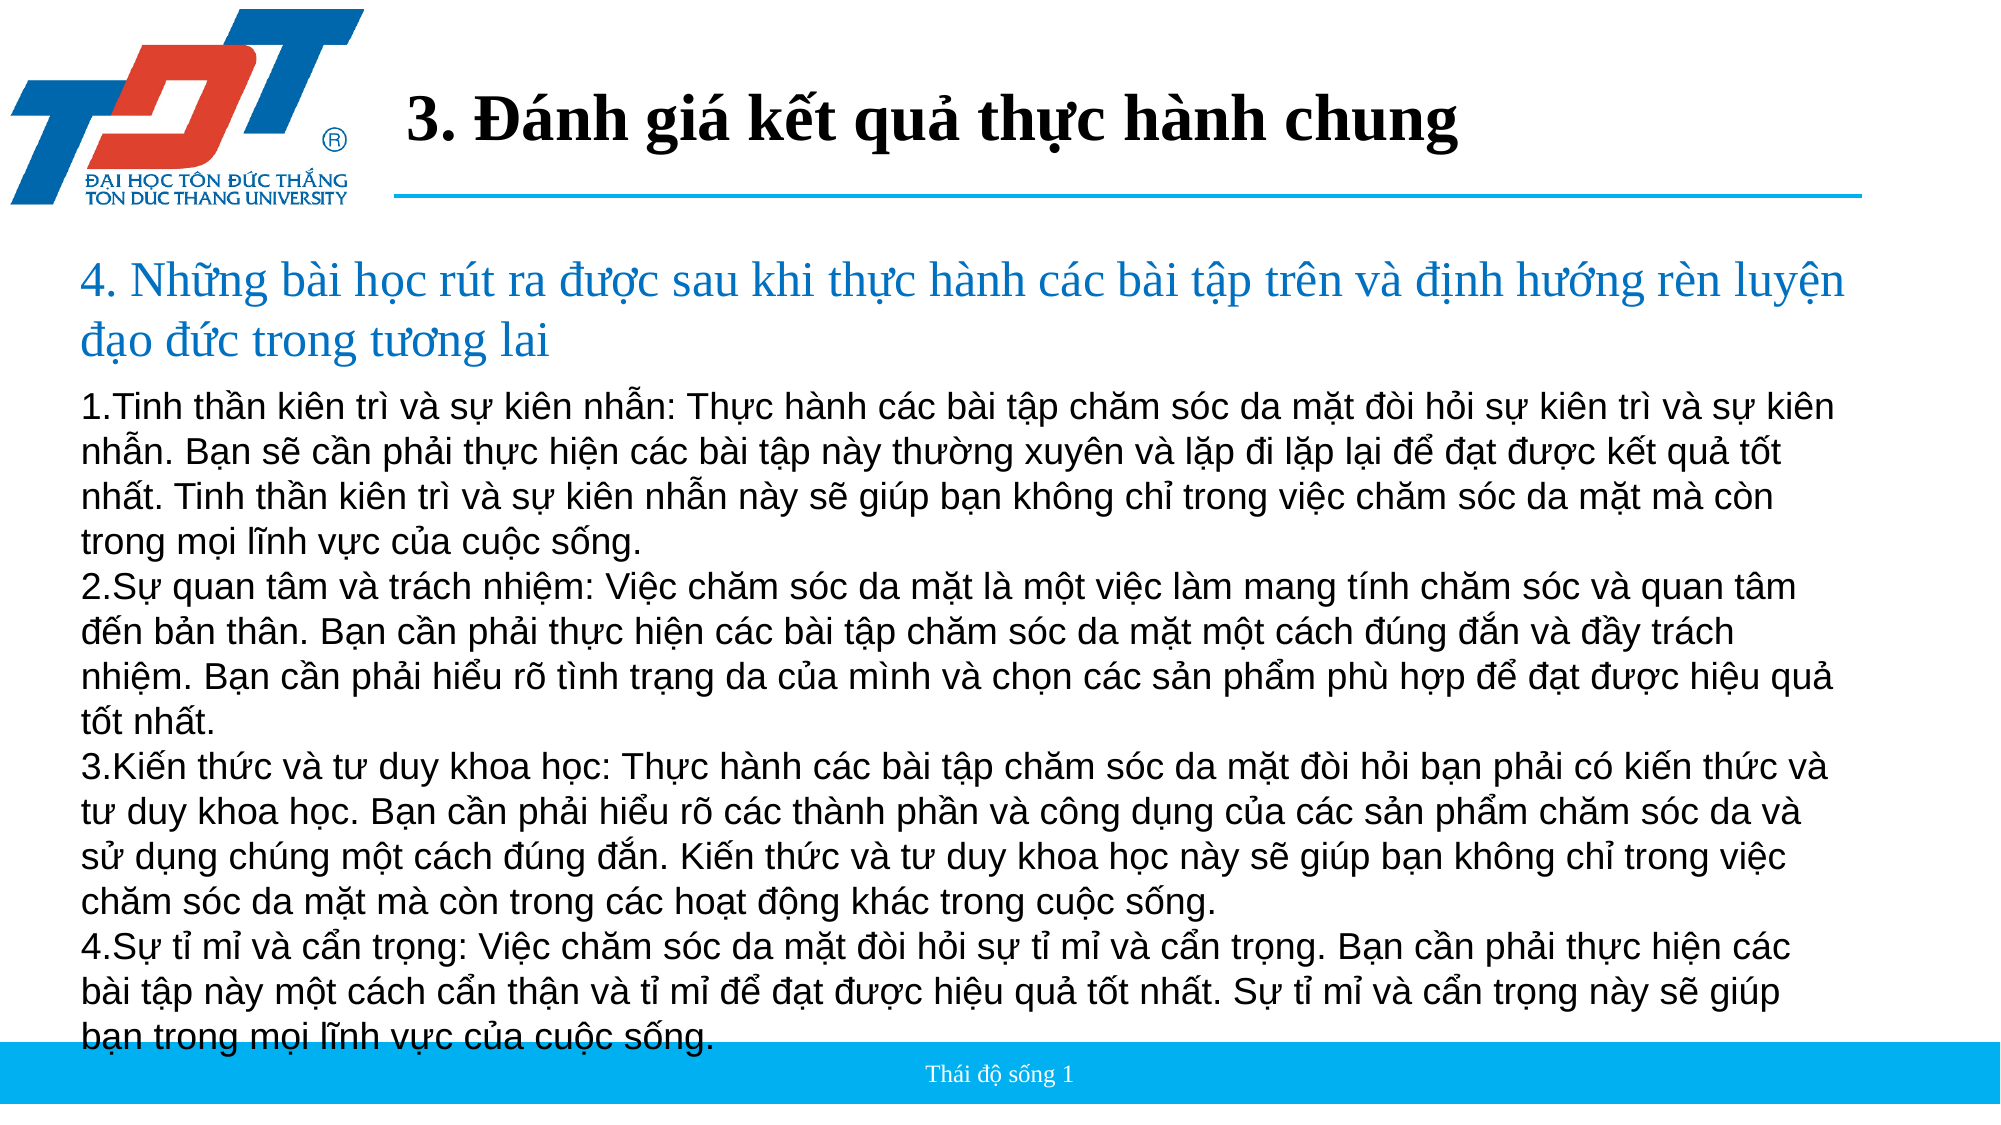

# 3. Đánh giá kết quả thực hành chung
4. Những bài học rút ra được sau khi thực hành các bài tập trên và định hướng rèn luyện đạo đức trong tương lai
Tinh thần kiên trì và sự kiên nhẫn: Thực hành các bài tập chăm sóc da mặt đòi hỏi sự kiên trì và sự kiên nhẫn. Bạn sẽ cần phải thực hiện các bài tập này thường xuyên và lặp đi lặp lại để đạt được kết quả tốt nhất. Tinh thần kiên trì và sự kiên nhẫn này sẽ giúp bạn không chỉ trong việc chăm sóc da mặt mà còn trong mọi lĩnh vực của cuộc sống.
Sự quan tâm và trách nhiệm: Việc chăm sóc da mặt là một việc làm mang tính chăm sóc và quan tâm đến bản thân. Bạn cần phải thực hiện các bài tập chăm sóc da mặt một cách đúng đắn và đầy trách nhiệm. Bạn cần phải hiểu rõ tình trạng da của mình và chọn các sản phẩm phù hợp để đạt được hiệu quả tốt nhất.
Kiến thức và tư duy khoa học: Thực hành các bài tập chăm sóc da mặt đòi hỏi bạn phải có kiến thức và tư duy khoa học. Bạn cần phải hiểu rõ các thành phần và công dụng của các sản phẩm chăm sóc da và sử dụng chúng một cách đúng đắn. Kiến thức và tư duy khoa học này sẽ giúp bạn không chỉ trong việc chăm sóc da mặt mà còn trong các hoạt động khác trong cuộc sống.
Sự tỉ mỉ và cẩn trọng: Việc chăm sóc da mặt đòi hỏi sự tỉ mỉ và cẩn trọng. Bạn cần phải thực hiện các bài tập này một cách cẩn thận và tỉ mỉ để đạt được hiệu quả tốt nhất. Sự tỉ mỉ và cẩn trọng này sẽ giúp bạn trong mọi lĩnh vực của cuộc sống.
Thái độ sống 1